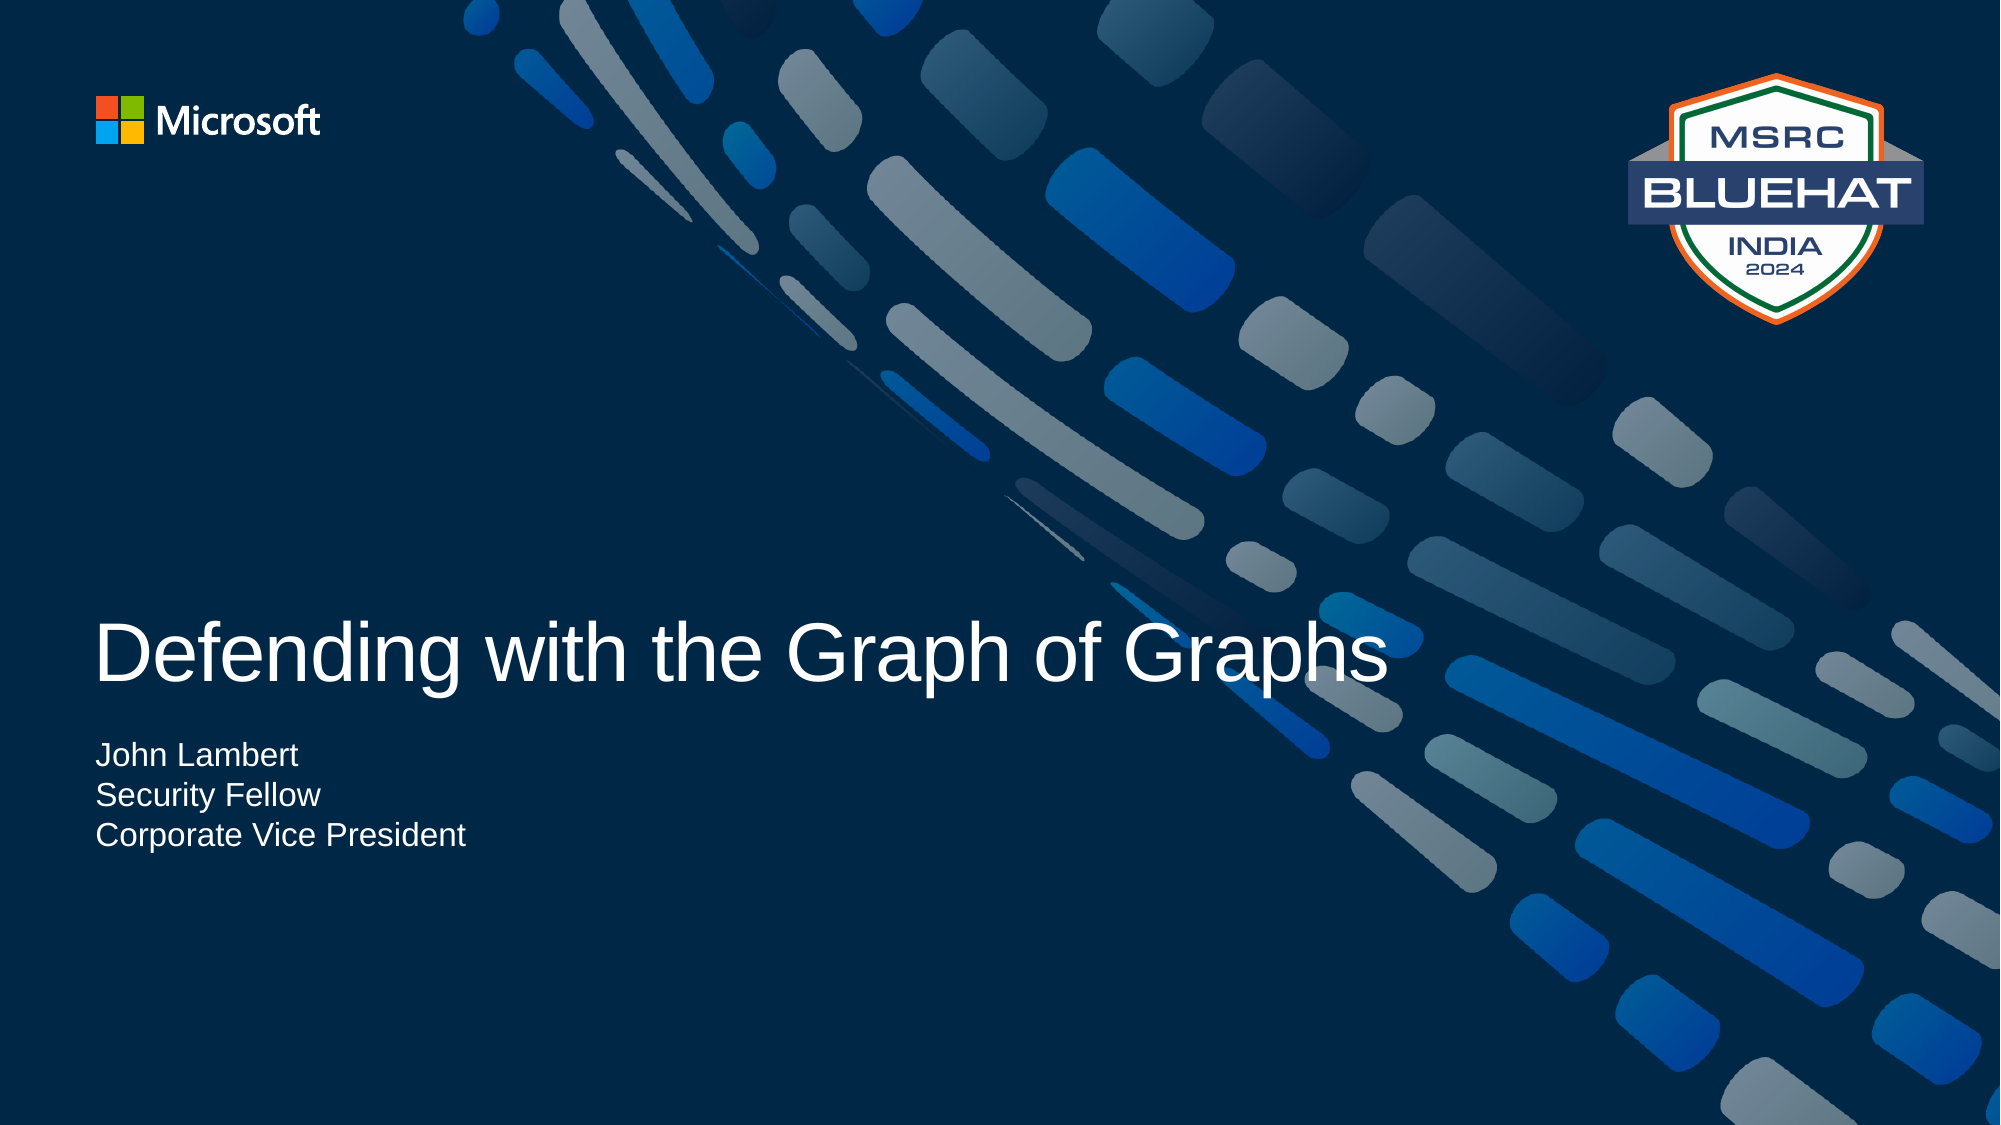

# Defending with the Graph of Graphs
John Lambert
Security Fellow
Corporate Vice President